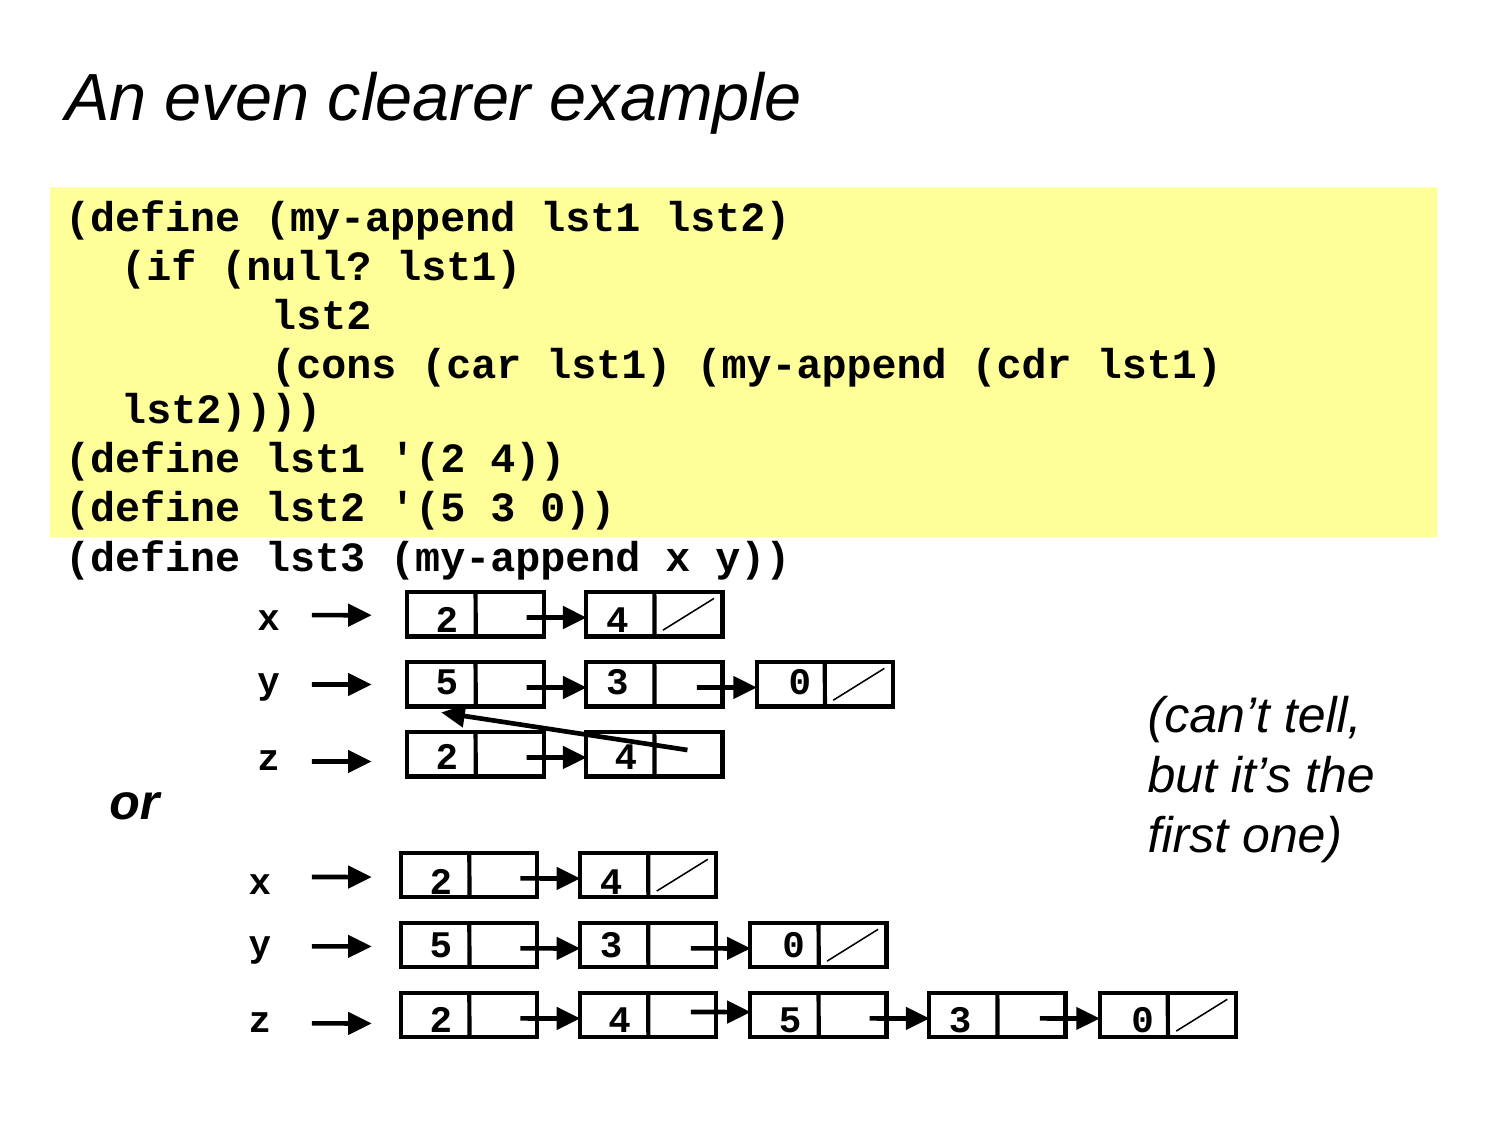

# An even clearer example
(define (my-append lst1 lst2)
	(if (null? lst1)
		lst2
		(cons (car lst1) (my-append (cdr lst1) lst2))))
(define lst1 '(2 4))
(define lst2 '(5 3 0))
(define lst3 (my-append x y))

x
2
4

y
5
3
0

(can’t tell,
but it’s the
first one)

2
4
z

or
x
2
4

y
5
3
0

2
4
5
3
0
z